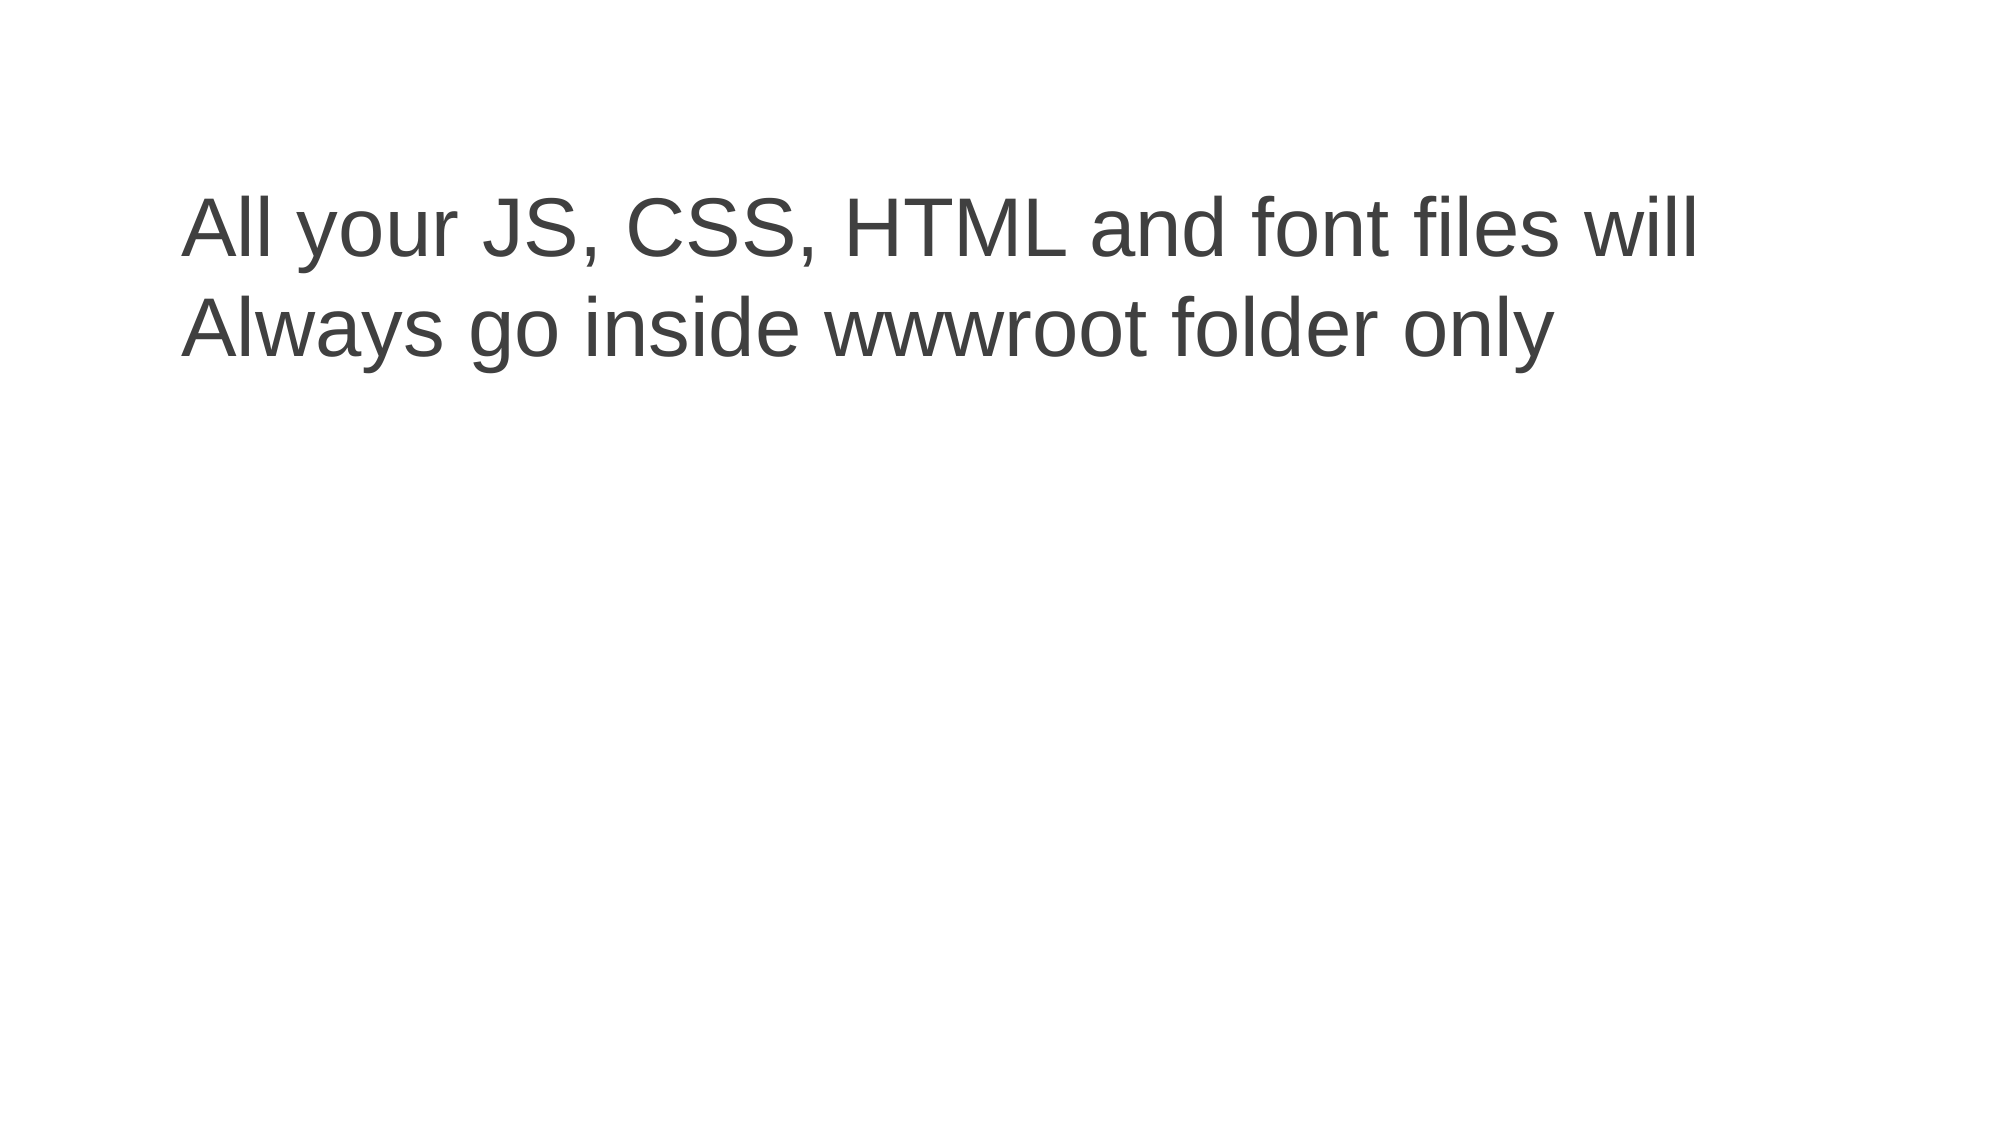

All your JS, CSS, HTML and font files will
Always go inside wwwroot folder only